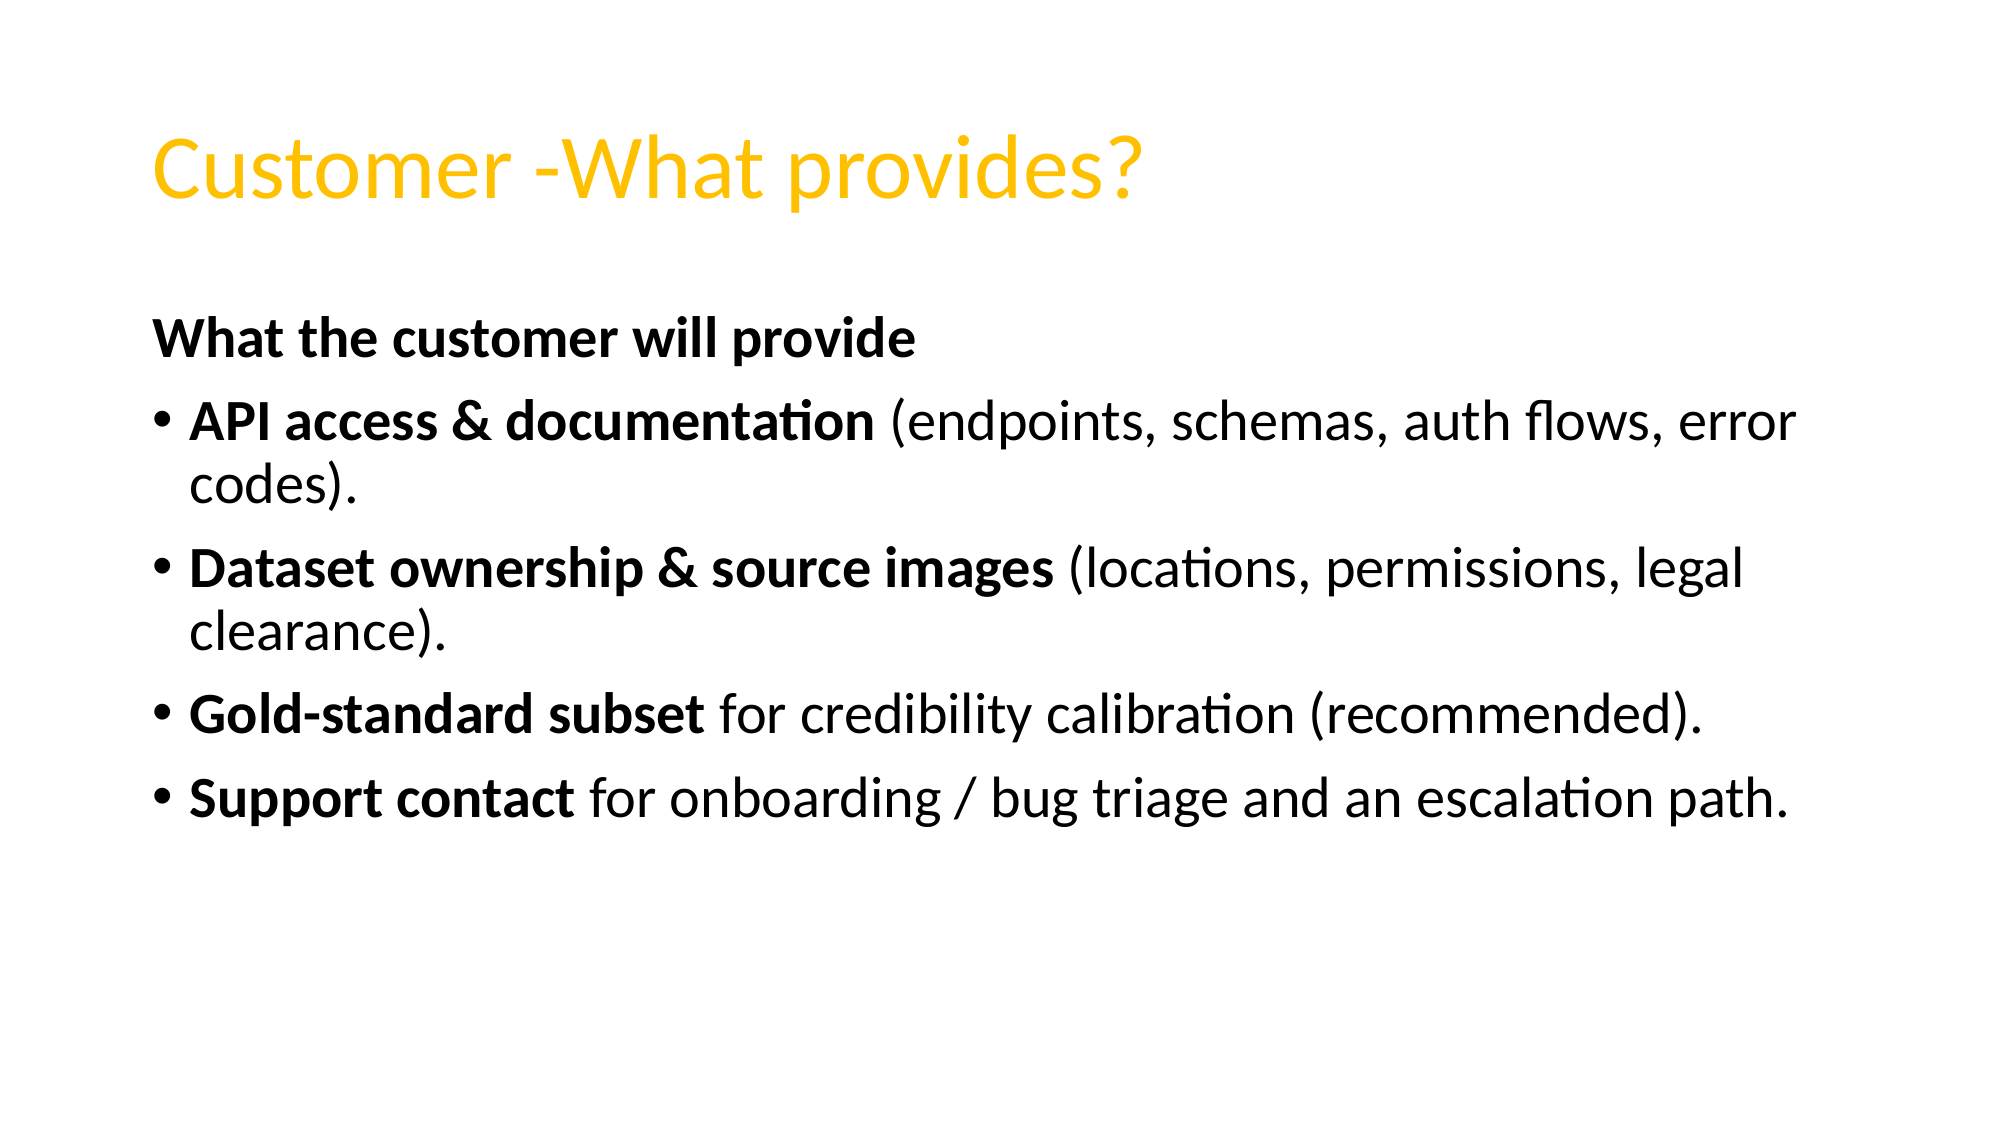

# Customer -What provides?
What the customer will provide
API access & documentation (endpoints, schemas, auth flows, error codes).
Dataset ownership & source images (locations, permissions, legal clearance).
Gold-standard subset for credibility calibration (recommended).
Support contact for onboarding / bug triage and an escalation path.